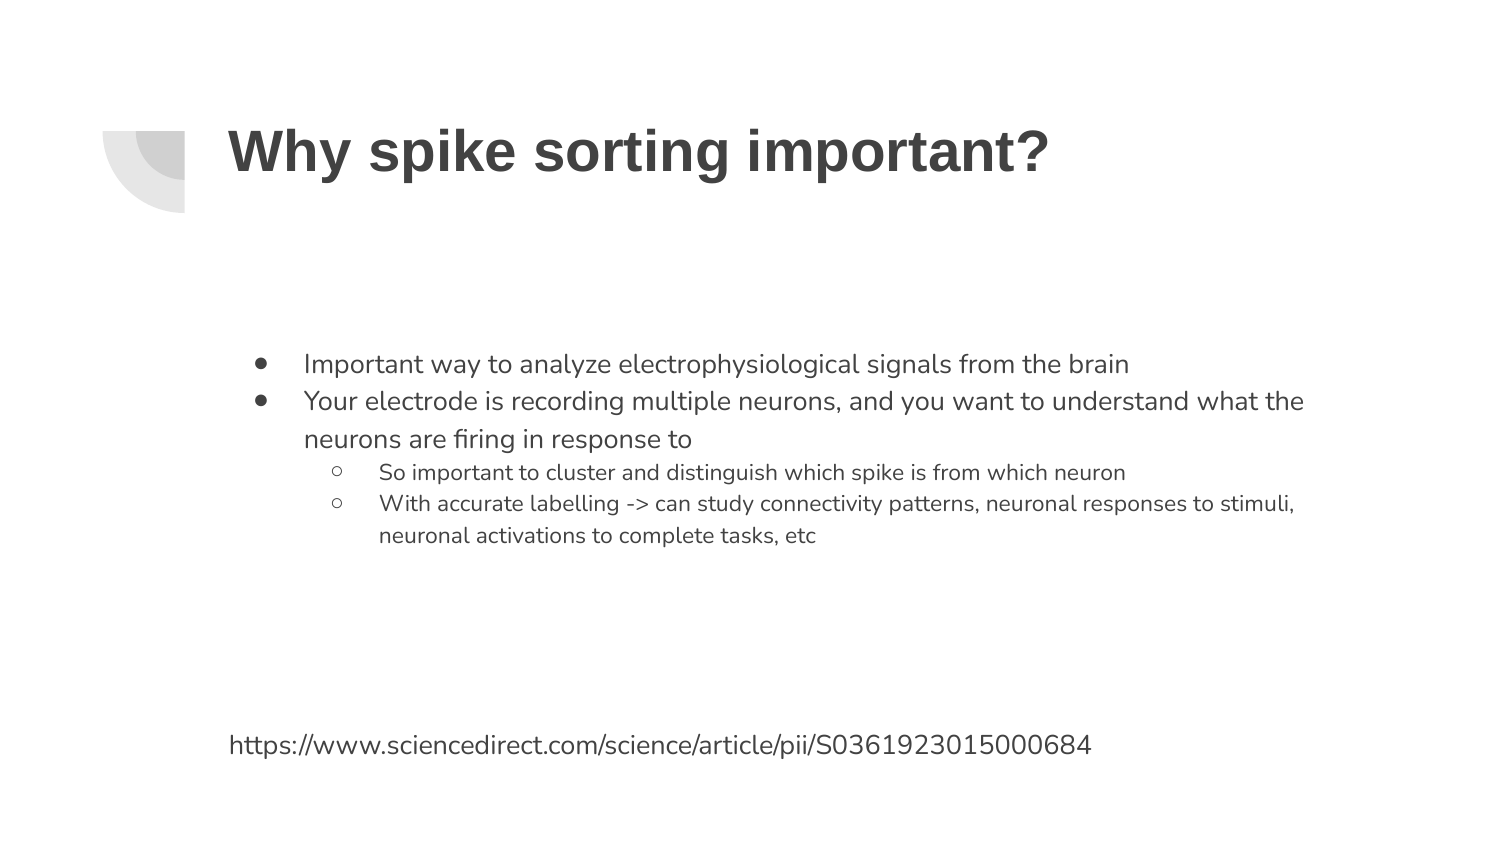

# Why spike sorting important?
Important way to analyze electrophysiological signals from the brain
Your electrode is recording multiple neurons, and you want to understand what the neurons are firing in response to
So important to cluster and distinguish which spike is from which neuron
With accurate labelling -> can study connectivity patterns, neuronal responses to stimuli, neuronal activations to complete tasks, etc

https://www.sciencedirect.com/science/article/pii/S0361923015000684